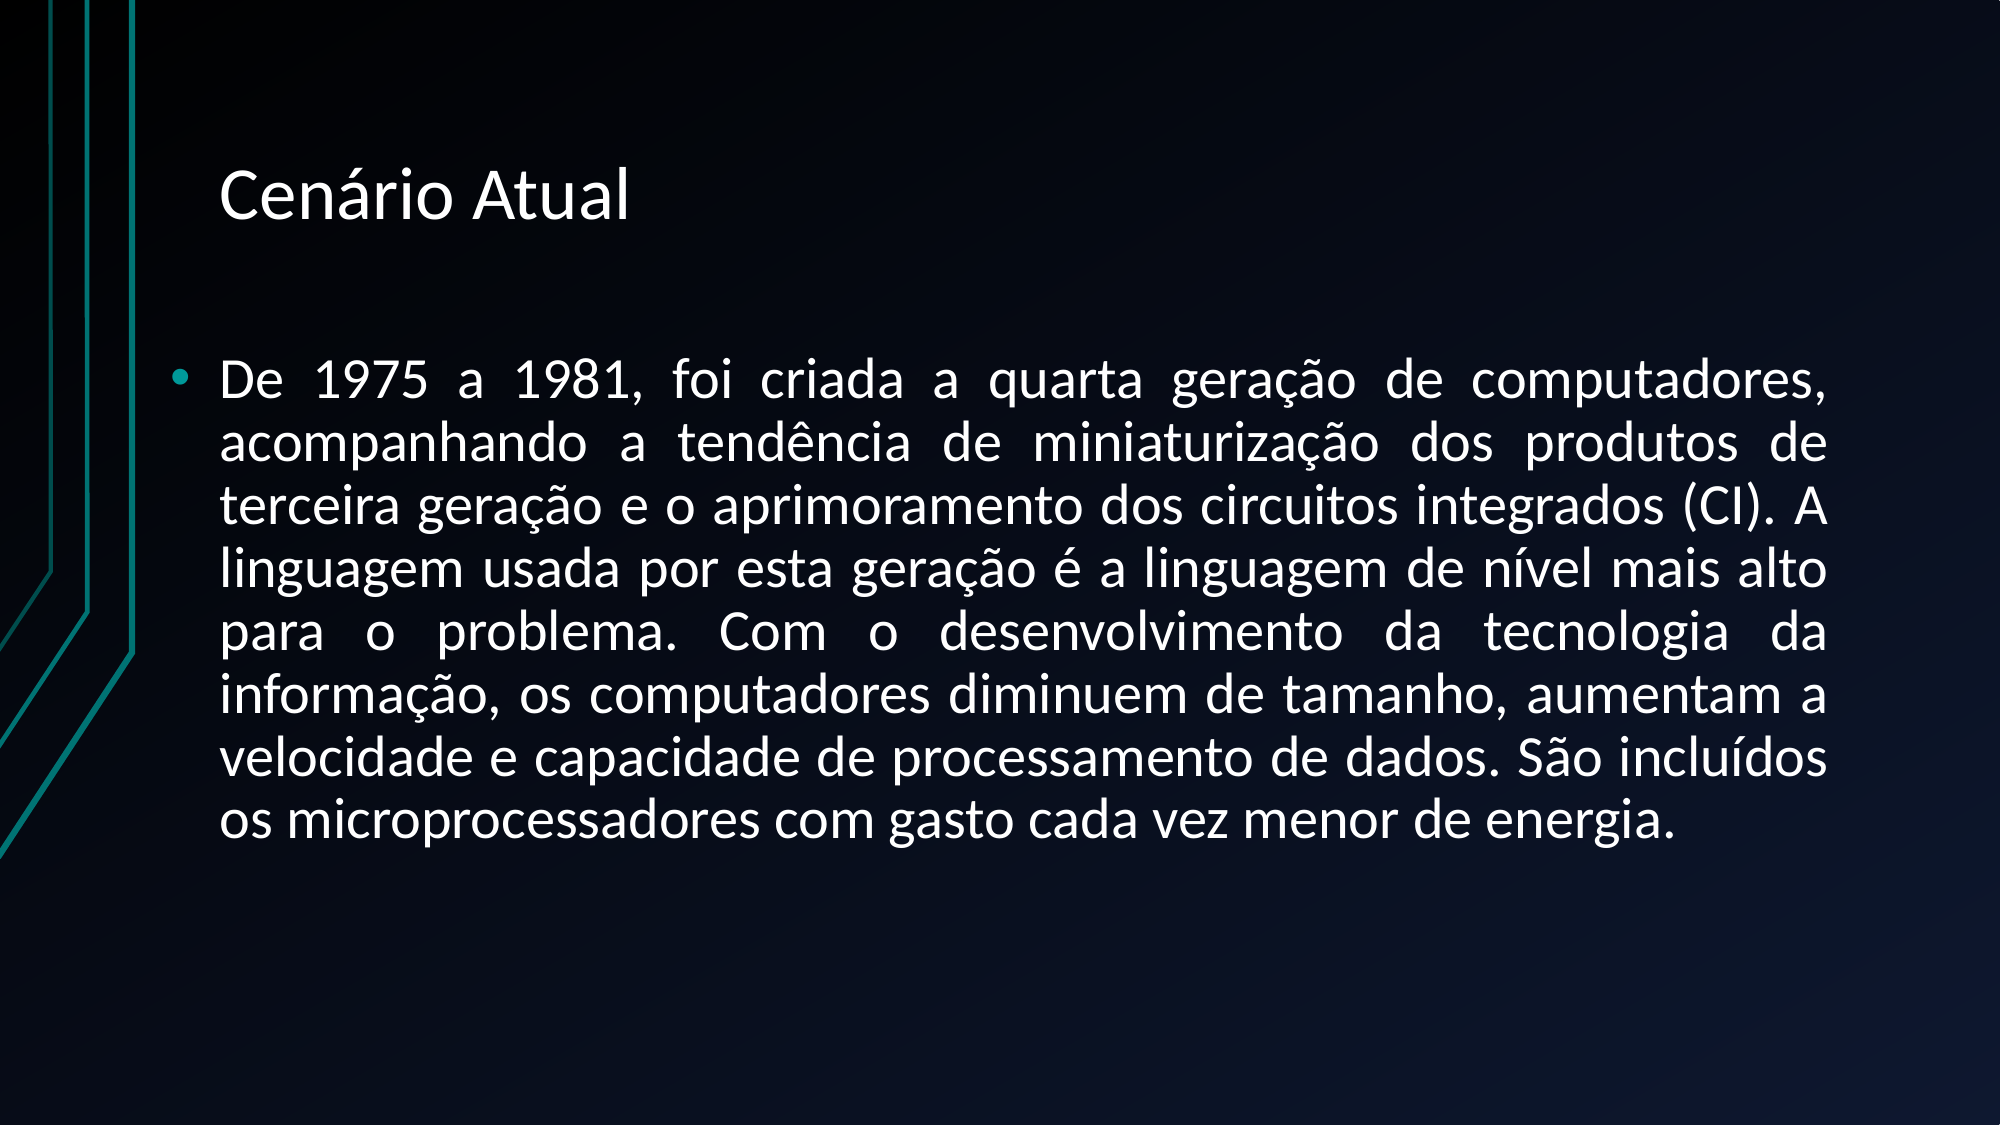

# Cenário Atual
De 1975 a 1981, foi criada a quarta geração de computadores, acompanhando a tendência de miniaturização dos produtos de terceira geração e o aprimoramento dos circuitos integrados (CI). A linguagem usada por esta geração é a linguagem de nível mais alto para o problema. Com o desenvolvimento da tecnologia da informação, os computadores diminuem de tamanho, aumentam a velocidade e capacidade de processamento de dados. São incluídos os microprocessadores com gasto cada vez menor de energia.